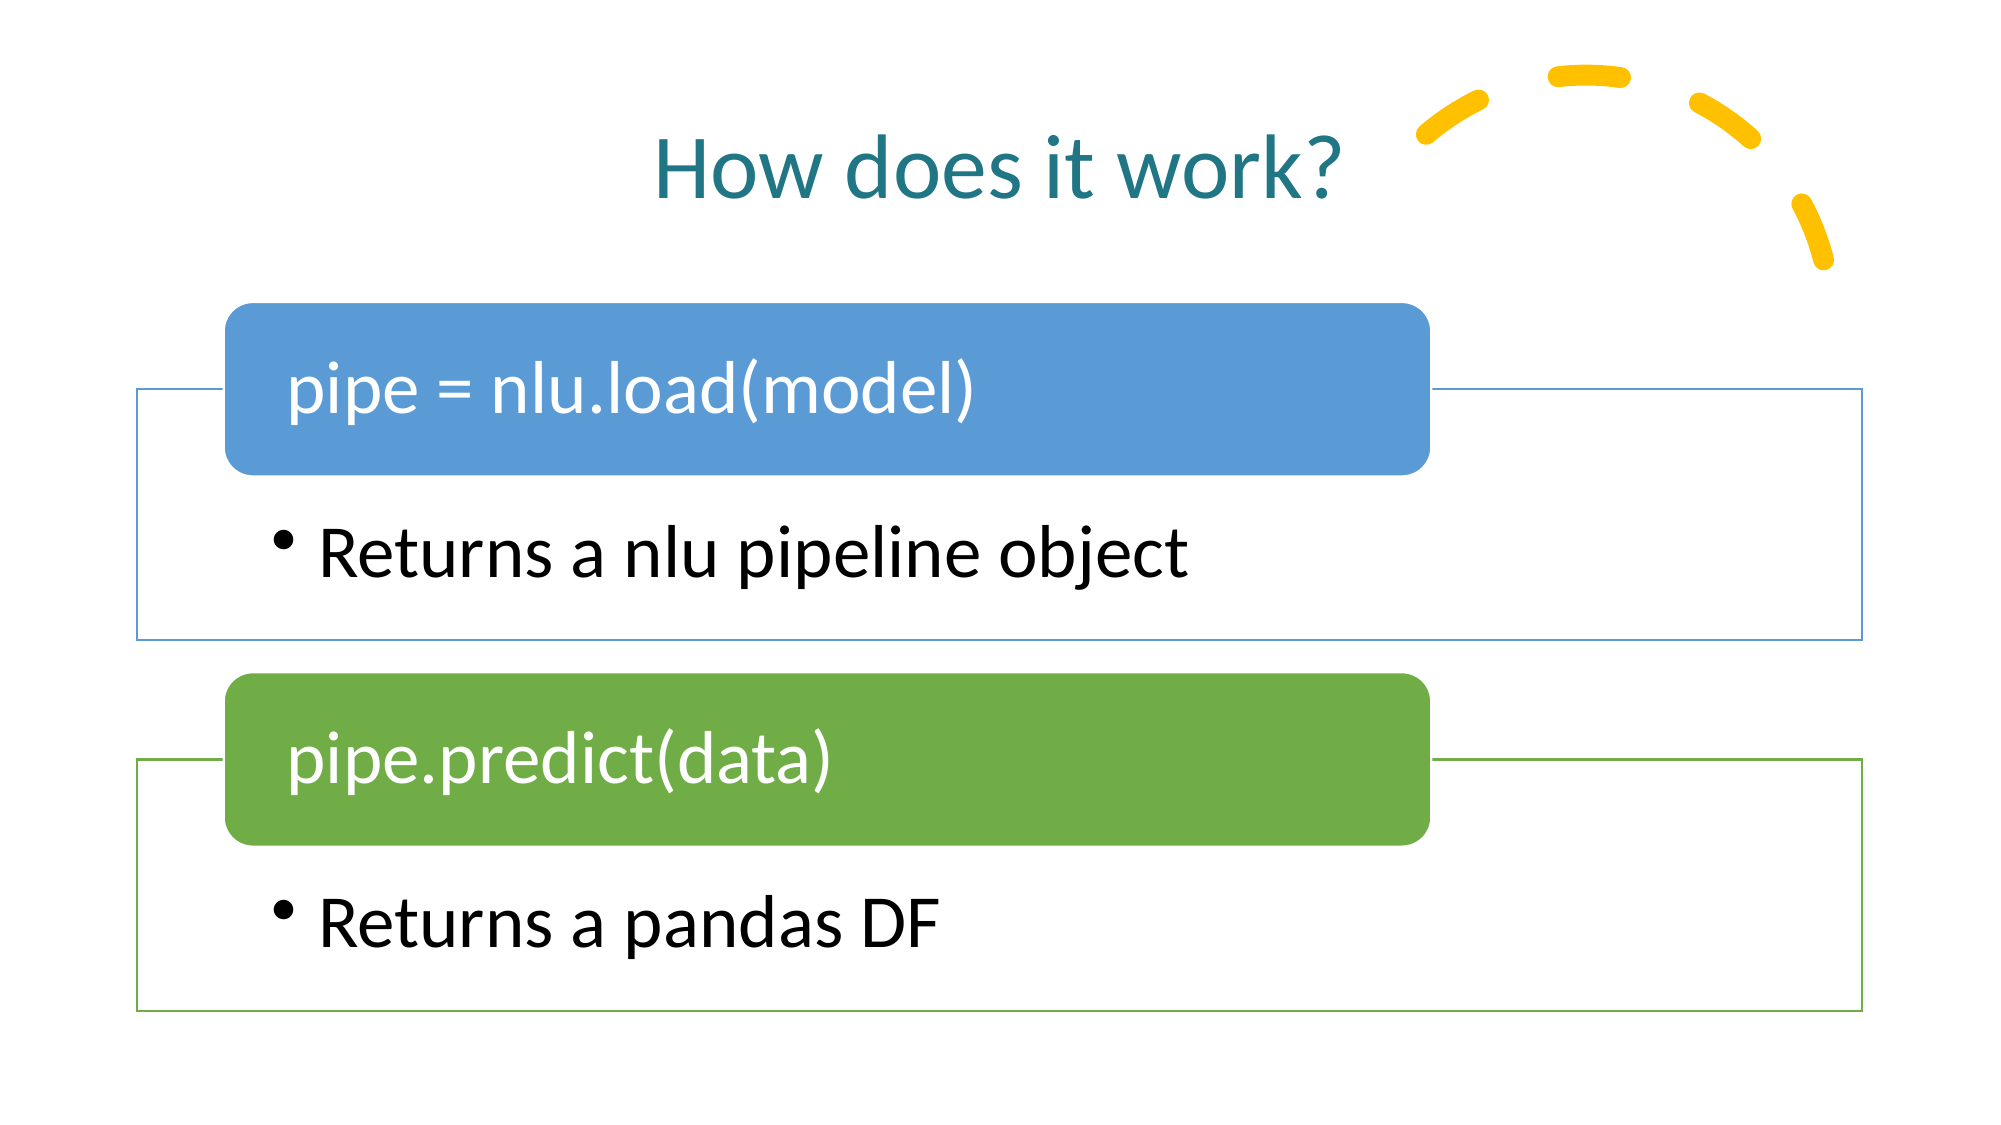

# How does it work?

Returns a nlu pipeline object
pipe = nlu.load(model)
Returns a pandas DF
pipe.predict(data)